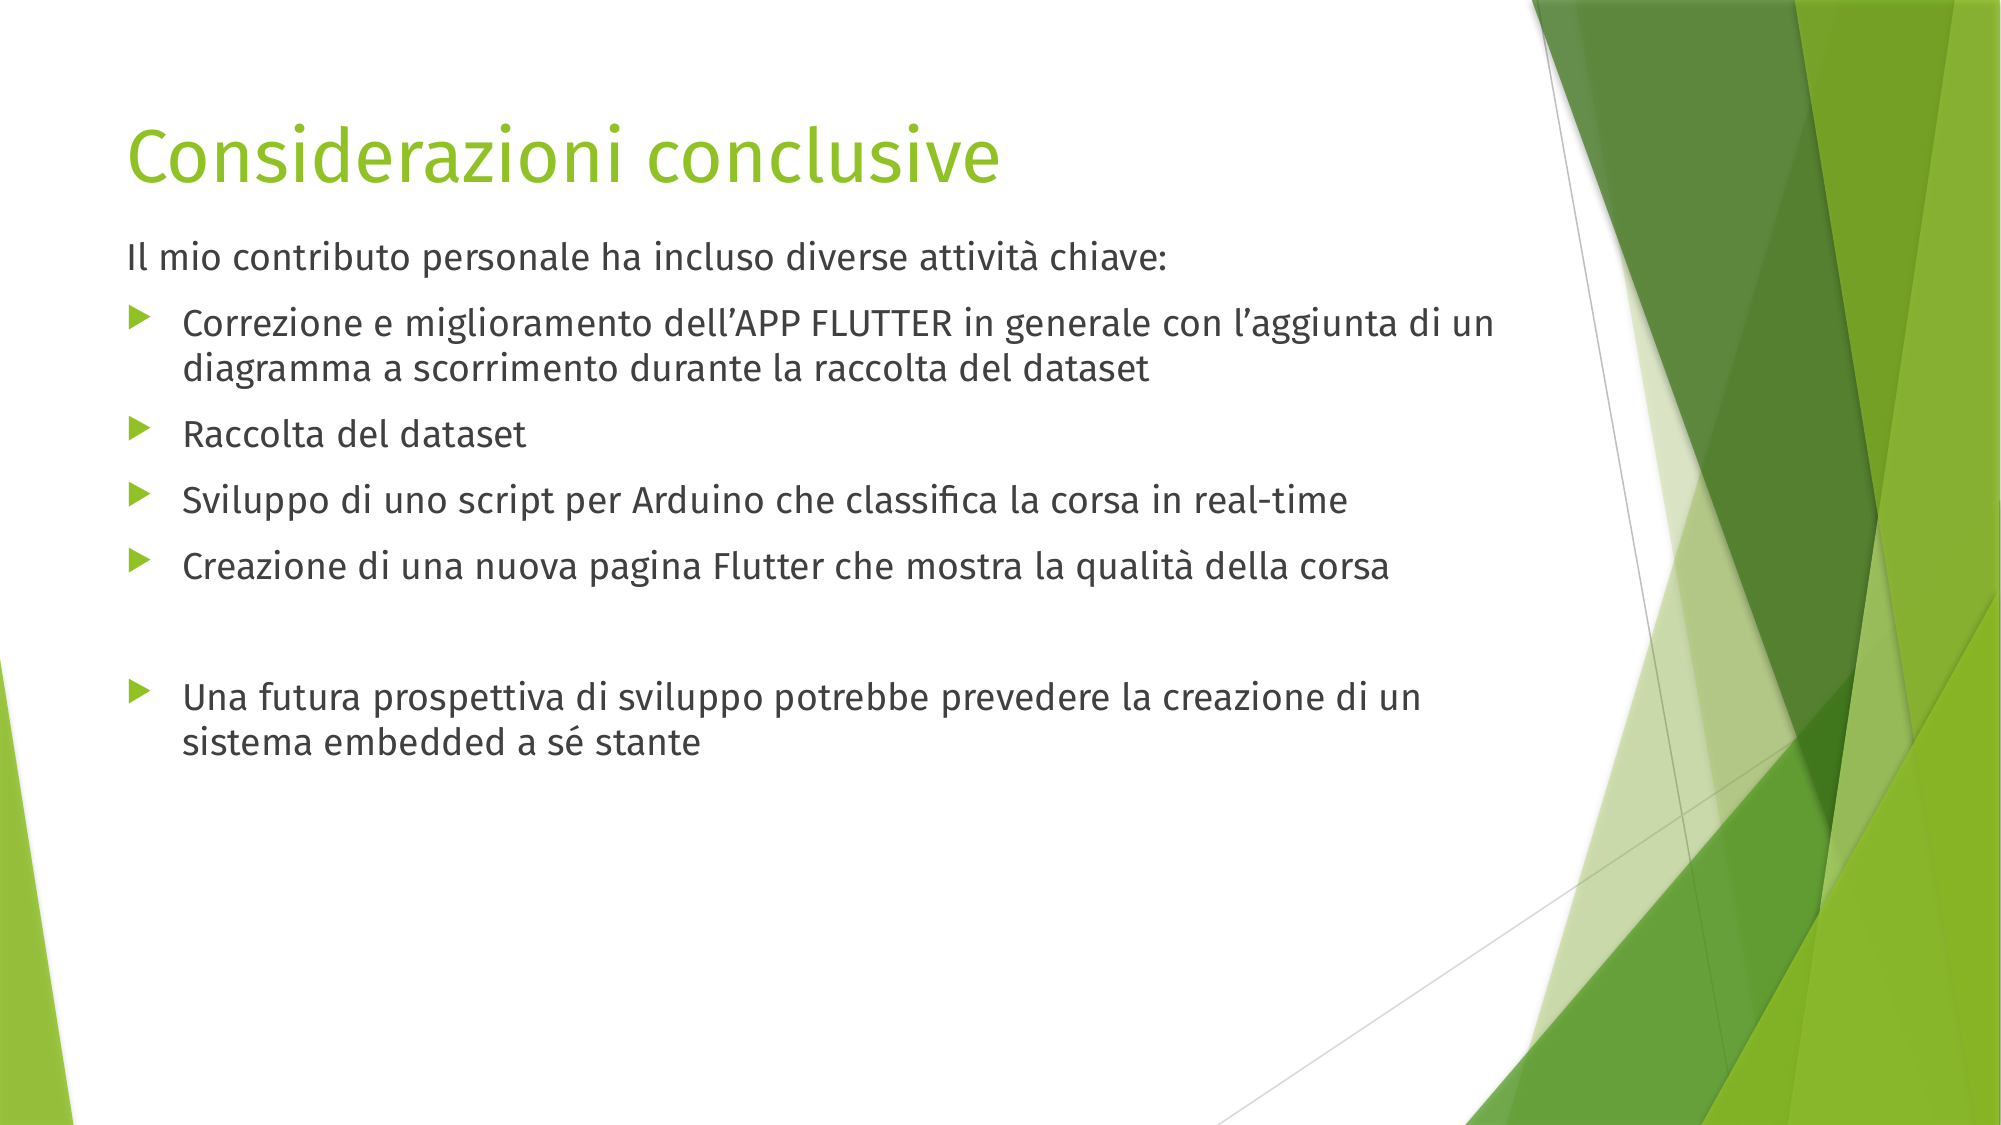

# Considerazioni conclusive
Il mio contributo personale ha incluso diverse attività chiave:
Correzione e miglioramento dell’APP FLUTTER in generale con l’aggiunta di un diagramma a scorrimento durante la raccolta del dataset
Raccolta del dataset
Sviluppo di uno script per Arduino che classifica la corsa in real-time
Creazione di una nuova pagina Flutter che mostra la qualità della corsa

Una futura prospettiva di sviluppo potrebbe prevedere la creazione di un sistema embedded a sé stante